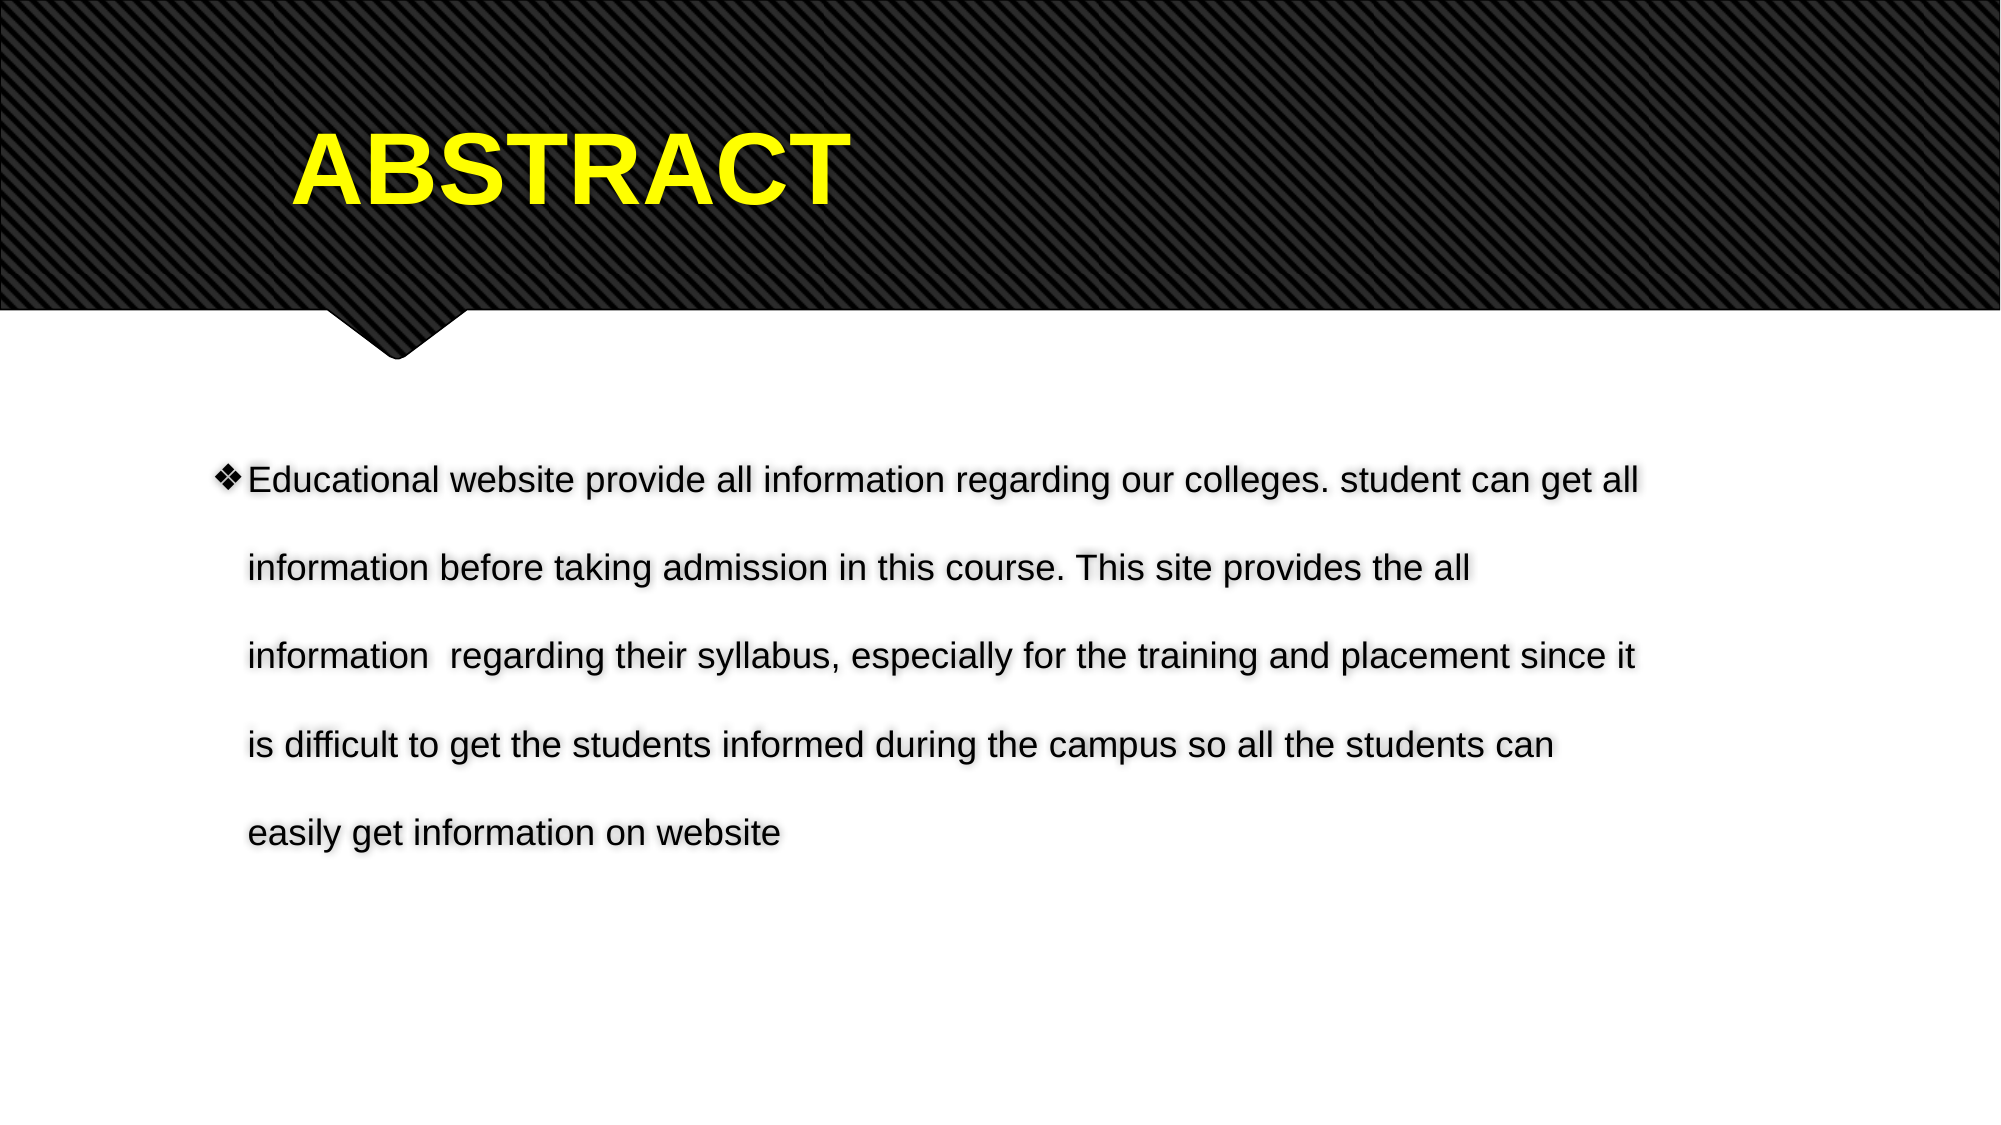

# ABSTRACT
Educational website provide all information regarding our colleges. student can get all information before taking admission in this course. This site provides the all information  regarding their syllabus, especially for the training and placement since it is difficult to get the students informed during the campus so all the students can easily get information on website